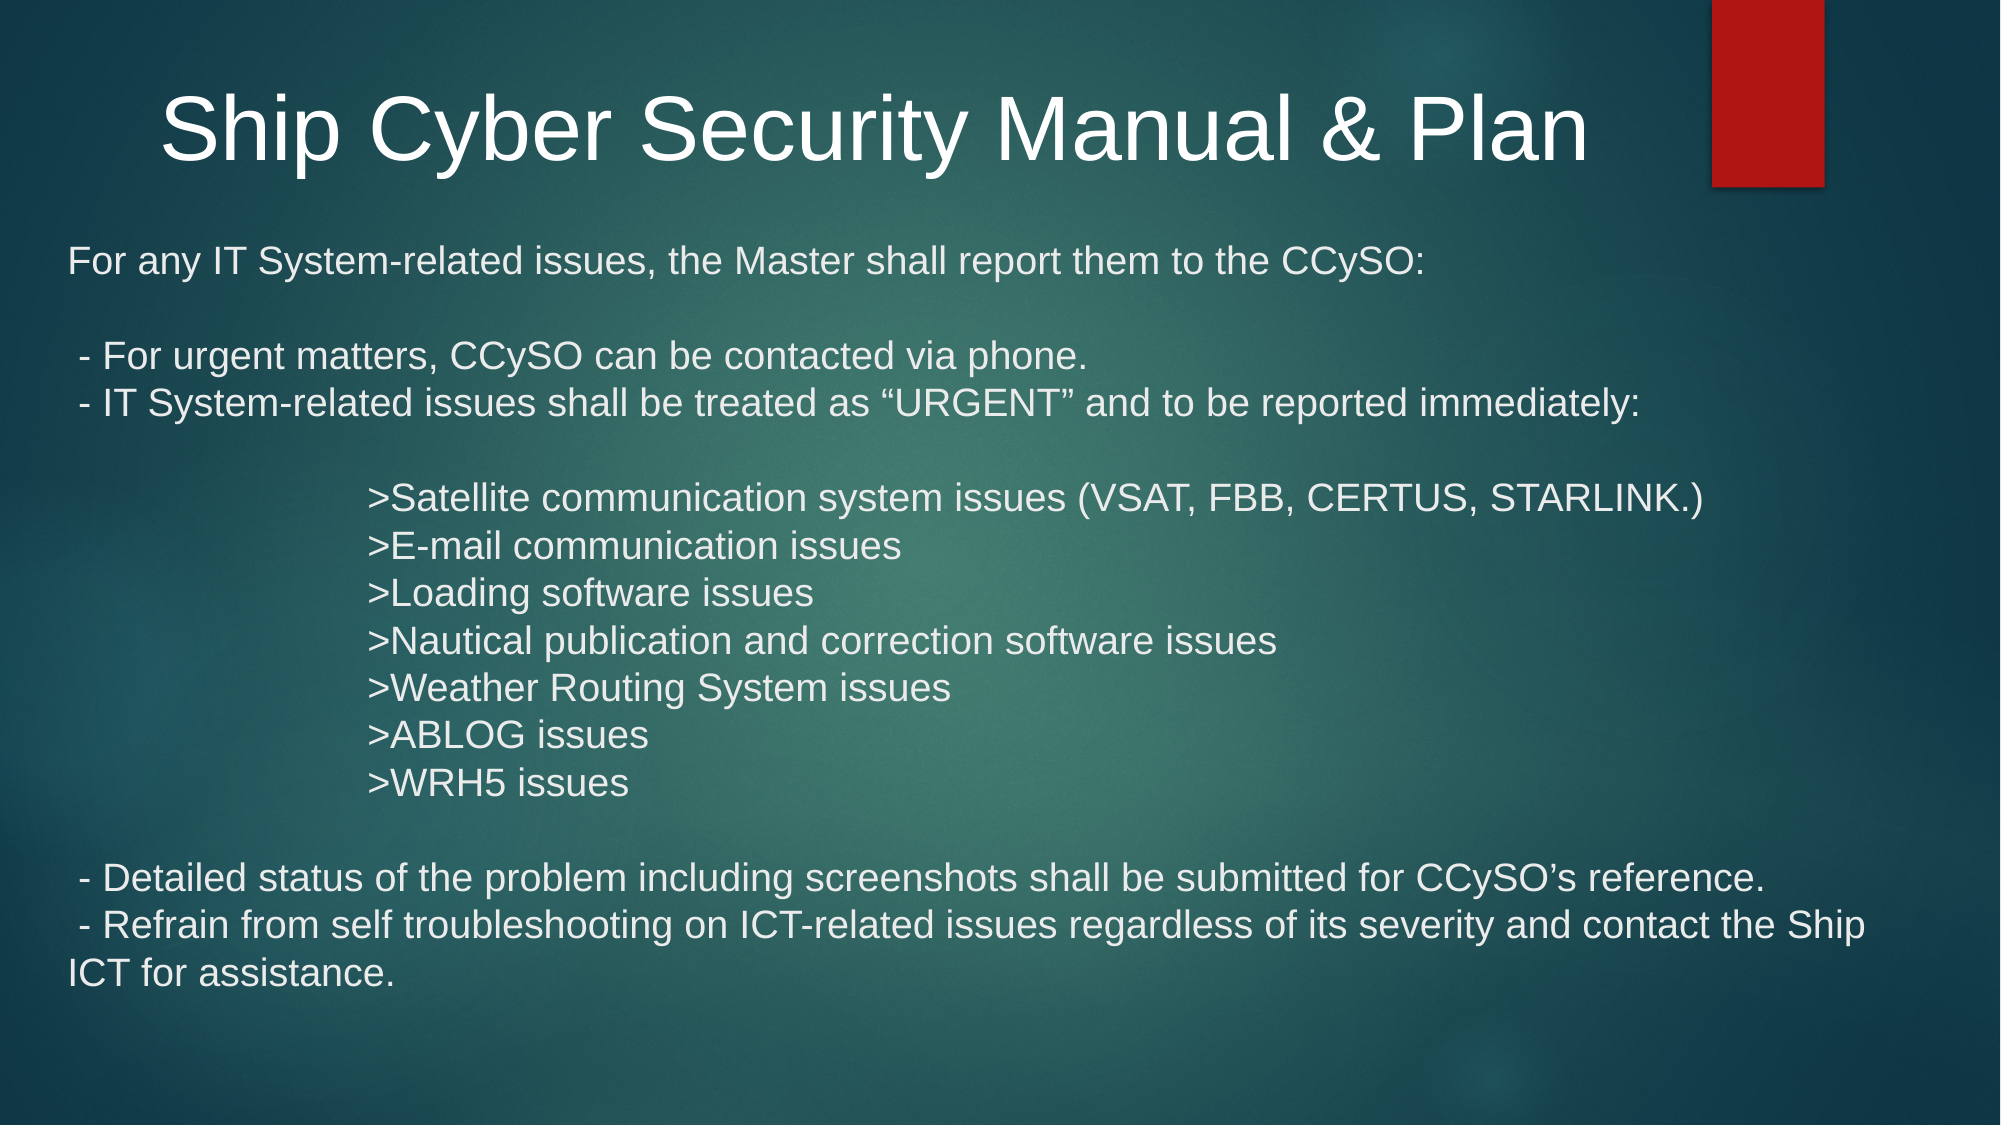

Ship Cyber Security Manual & Plan
# For any IT System-related issues, the Master shall report them to the CCySO: - For urgent matters, CCySO can be contacted via phone. - IT System-related issues shall be treated as “URGENT” and to be reported immediately: >Satellite communication system issues (VSAT, FBB, CERTUS, STARLINK.) >E-mail communication issues >Loading software issues >Nautical publication and correction software issues >Weather Routing System issues >ABLOG issues >WRH5 issues - Detailed status of the problem including screenshots shall be submitted for CCySO’s reference. - Refrain from self troubleshooting on ICT-related issues regardless of its severity and contact the Ship ICT for assistance.